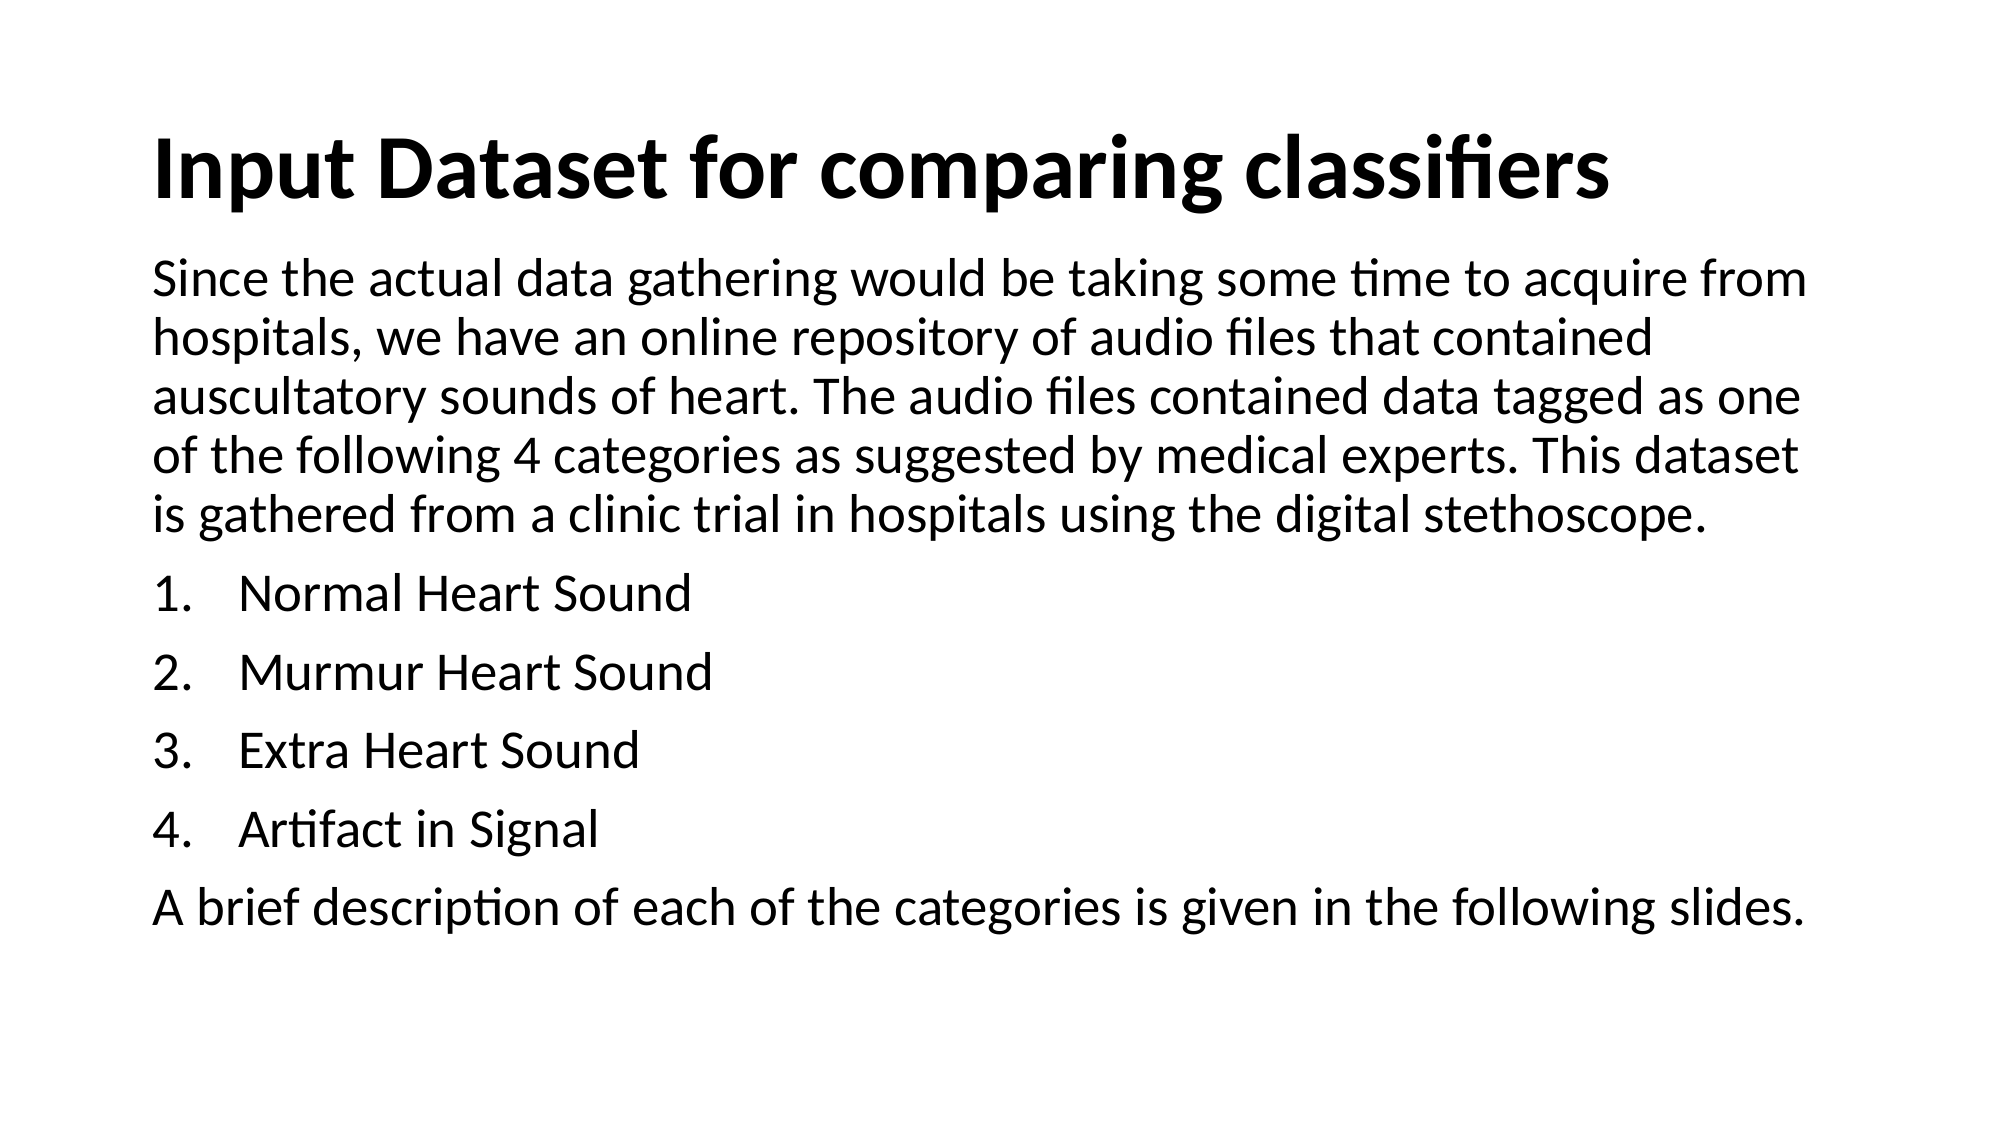

# Input Dataset for comparing classifiers
Since the actual data gathering would be taking some time to acquire from hospitals, we have an online repository of audio files that contained auscultatory sounds of heart. The audio files contained data tagged as one of the following 4 categories as suggested by medical experts. This dataset is gathered from a clinic trial in hospitals using the digital stethoscope.
Normal Heart Sound
Murmur Heart Sound
Extra Heart Sound
Artifact in Signal
A brief description of each of the categories is given in the following slides.